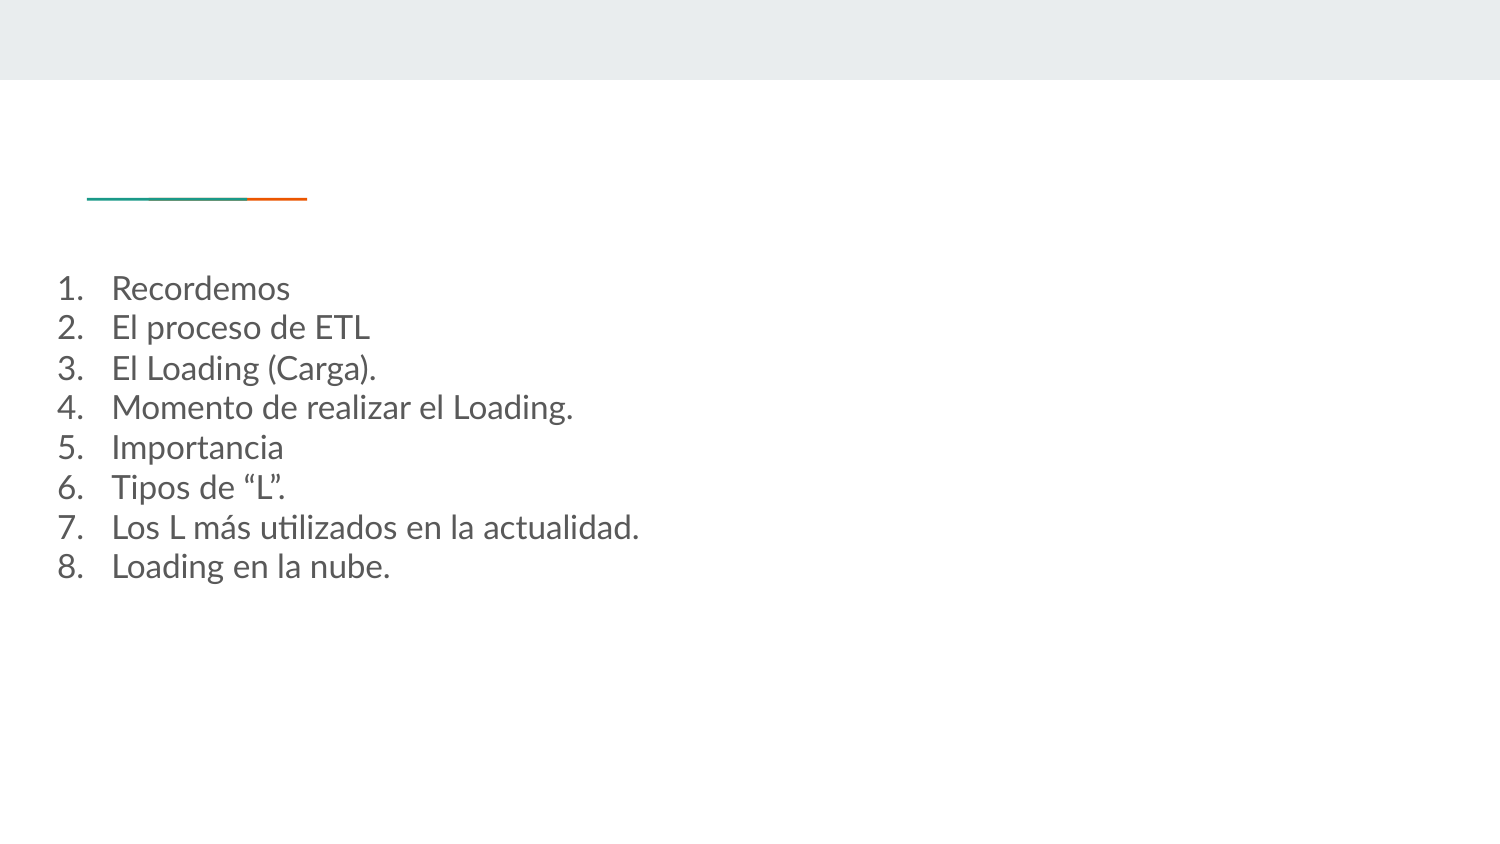

Recordemos
El proceso de ETL
El Loading (Carga).
Momento de realizar el Loading.
Importancia
Tipos de “L”.
Los L más utilizados en la actualidad.
Loading en la nube.